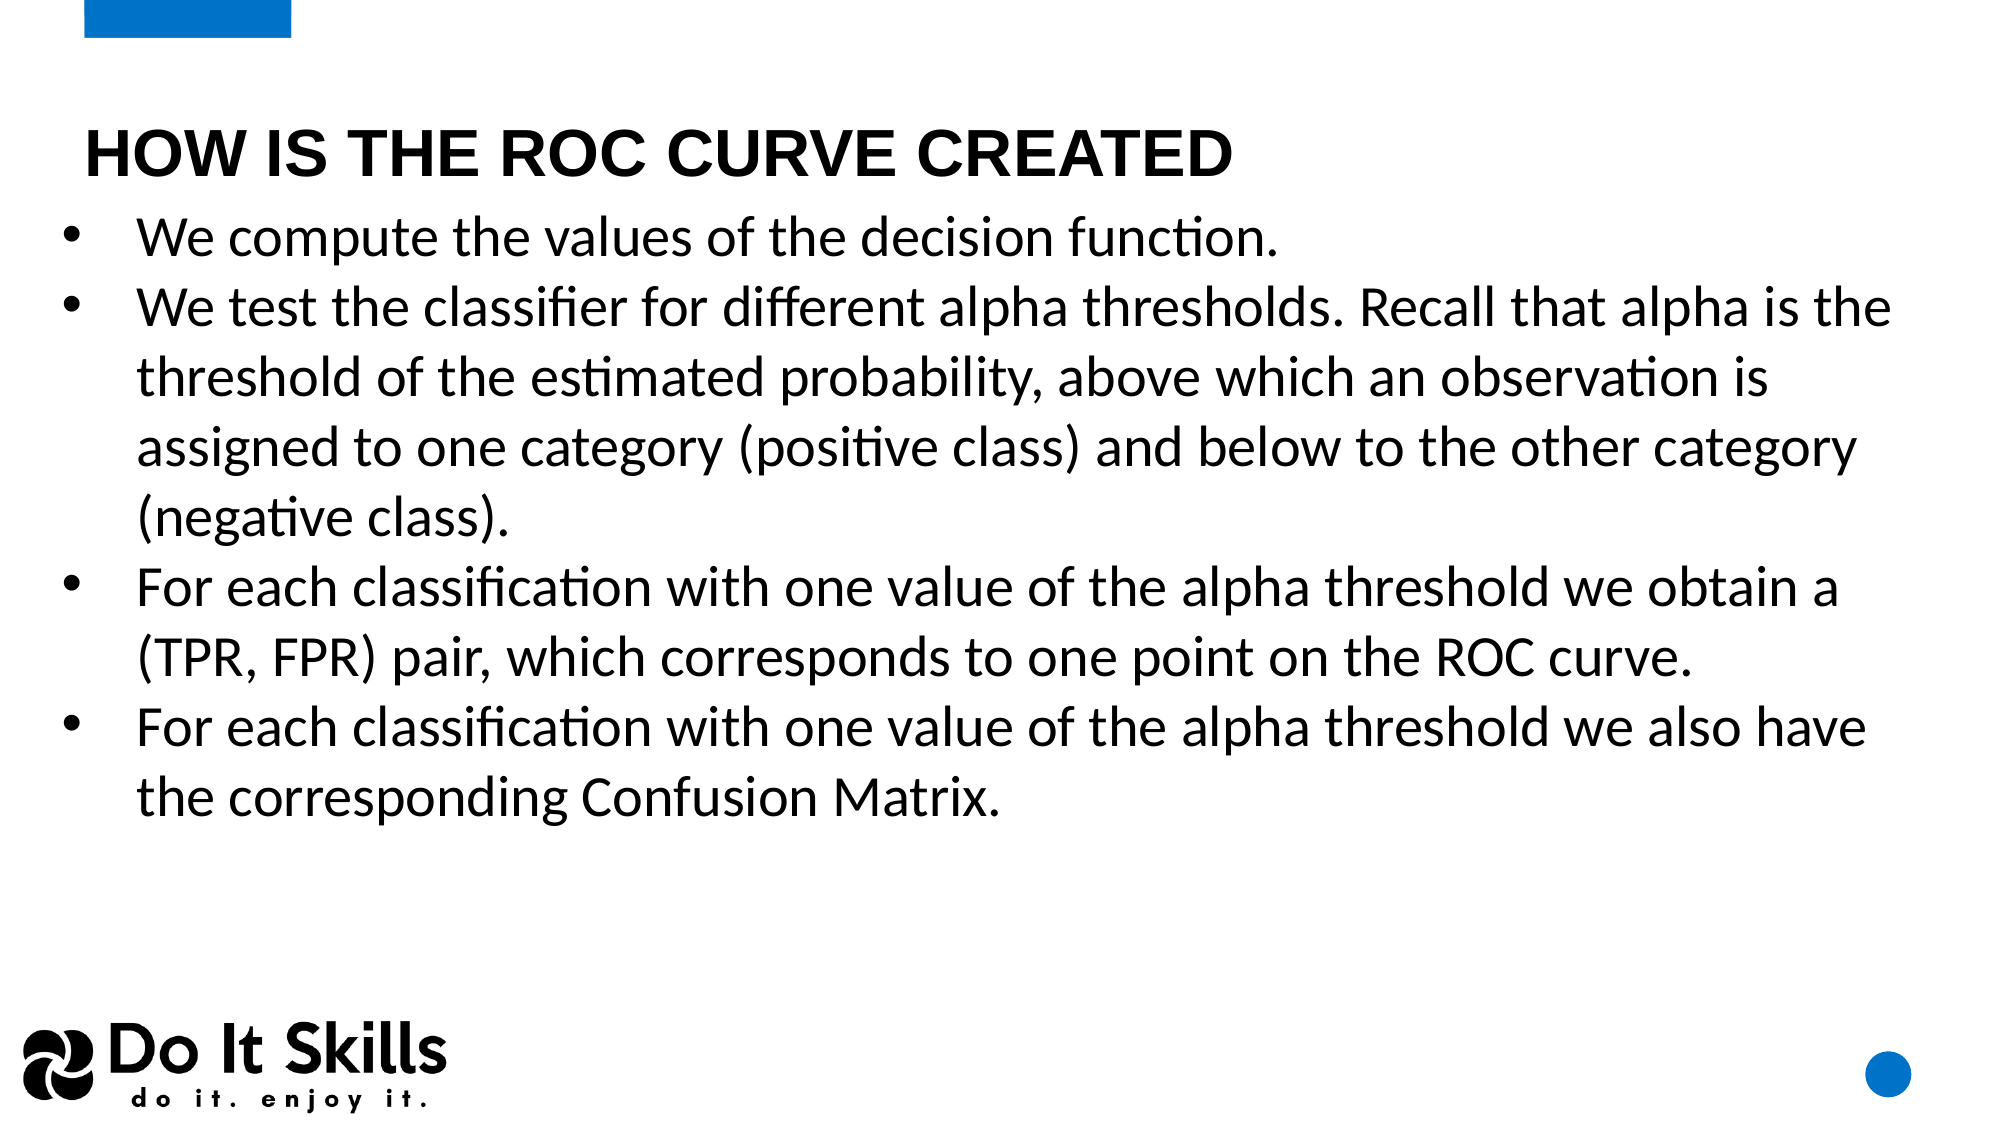

# How is the ROC curve created
We compute the values of the decision function.
We test the classifier for different alpha thresholds. Recall that alpha is the threshold of the estimated probability, above which an observation is assigned to one category (positive class) and below to the other category (negative class).
For each classification with one value of the alpha threshold we obtain a (TPR, FPR) pair, which corresponds to one point on the ROC curve.
For each classification with one value of the alpha threshold we also have the corresponding Confusion Matrix.